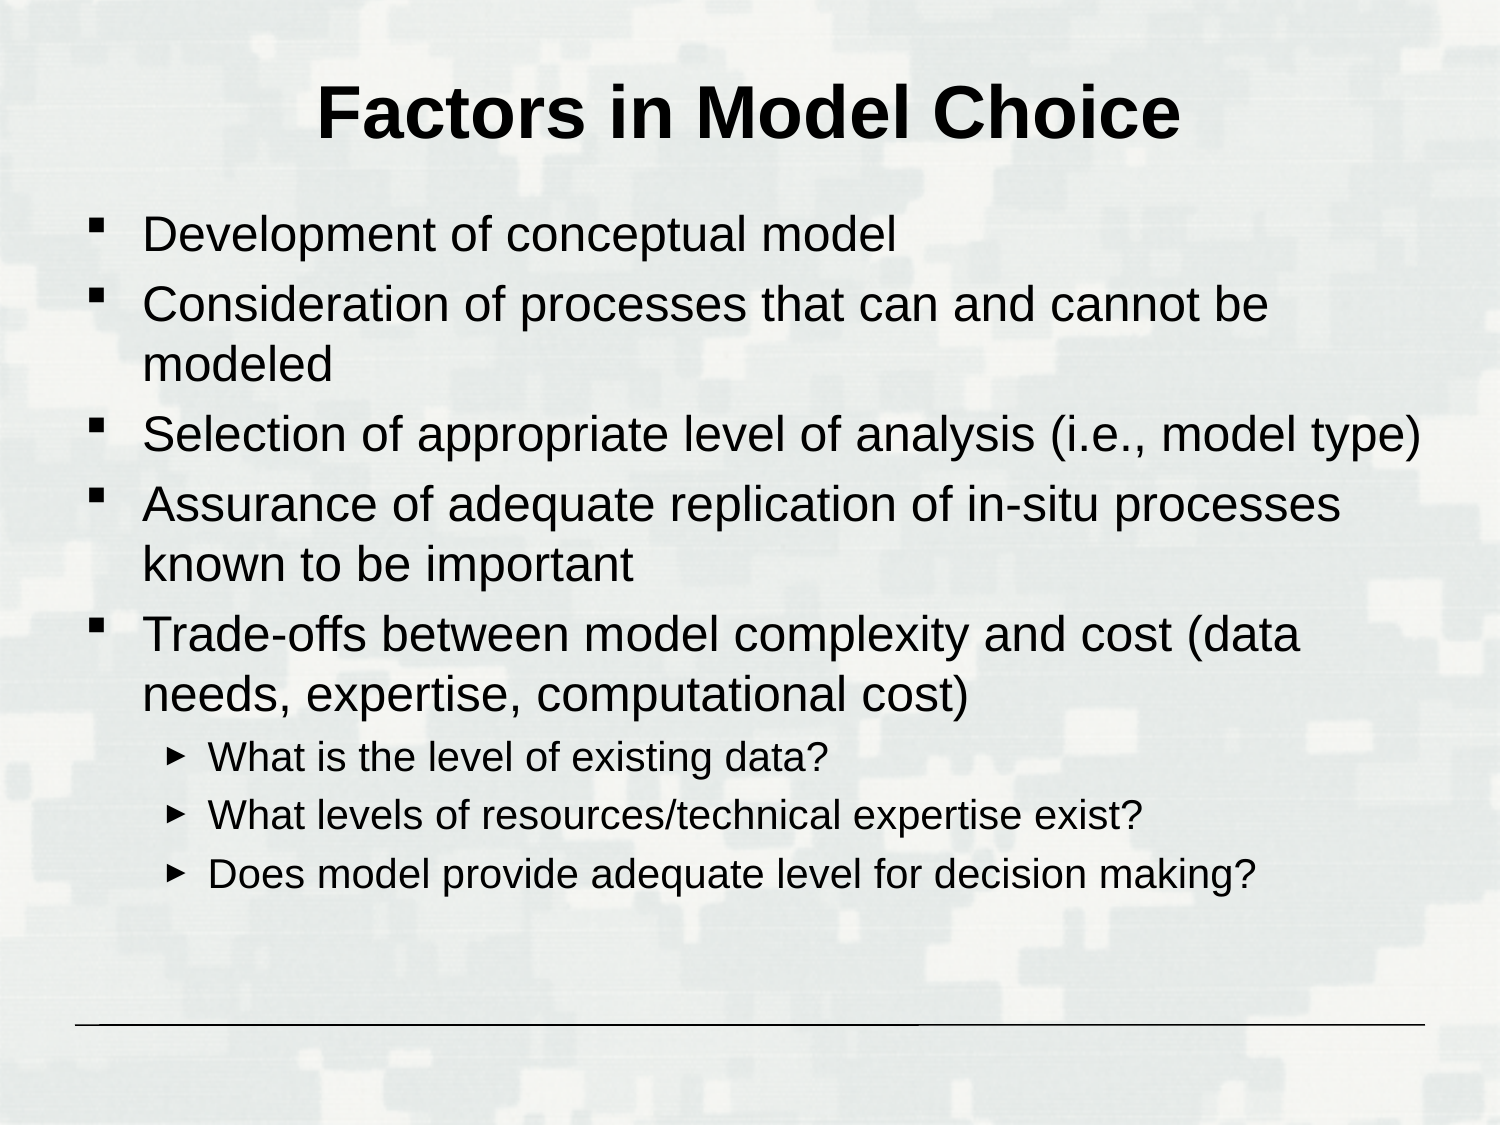

# Factors in Model Choice
Development of conceptual model
Consideration of processes that can and cannot be modeled
Selection of appropriate level of analysis (i.e., model type)
Assurance of adequate replication of in-situ processes known to be important
Trade-offs between model complexity and cost (data needs, expertise, computational cost)
What is the level of existing data?
What levels of resources/technical expertise exist?
Does model provide adequate level for decision making?